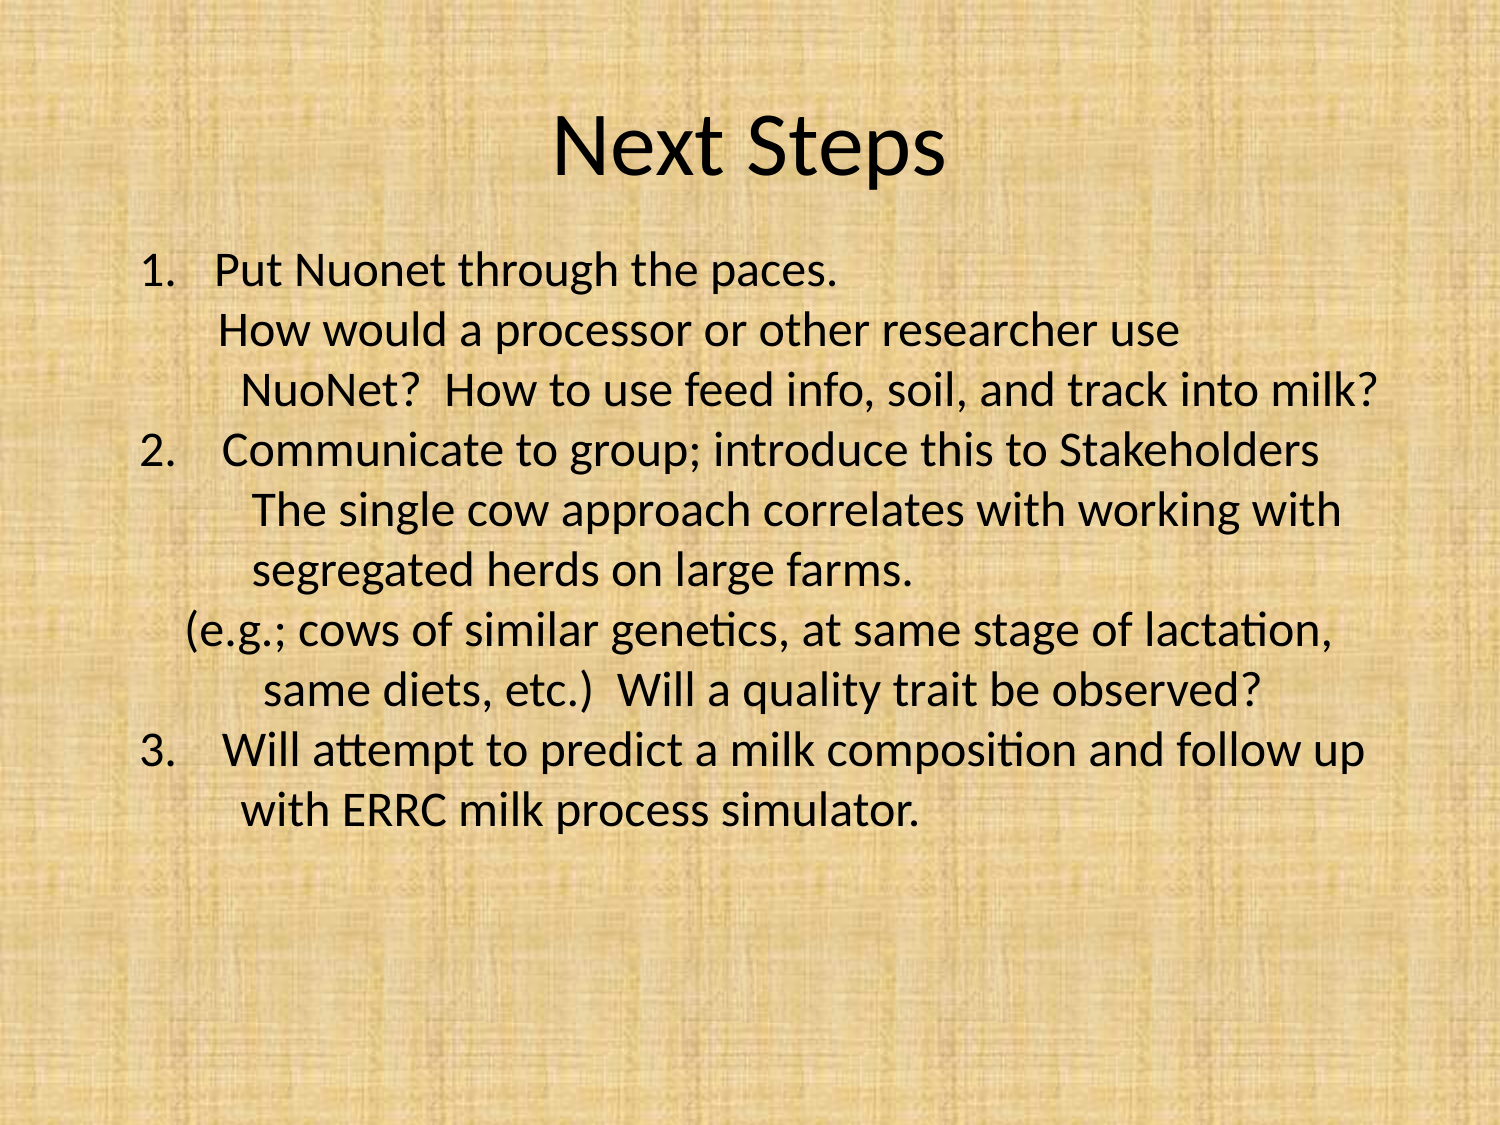

# Next Steps
Put Nuonet through the paces.
       How would a processor or other researcher use
         NuoNet?  How to use feed info, soil, and track into milk?
2.    Communicate to group; introduce this to Stakeholders
          The single cow approach correlates with working with
          segregated herds on large farms.
    (e.g.; cows of similar genetics, at same stage of lactation,
           same diets, etc.)  Will a quality trait be observed?
3.    Will attempt to predict a milk composition and follow up
         with ERRC milk process simulator.